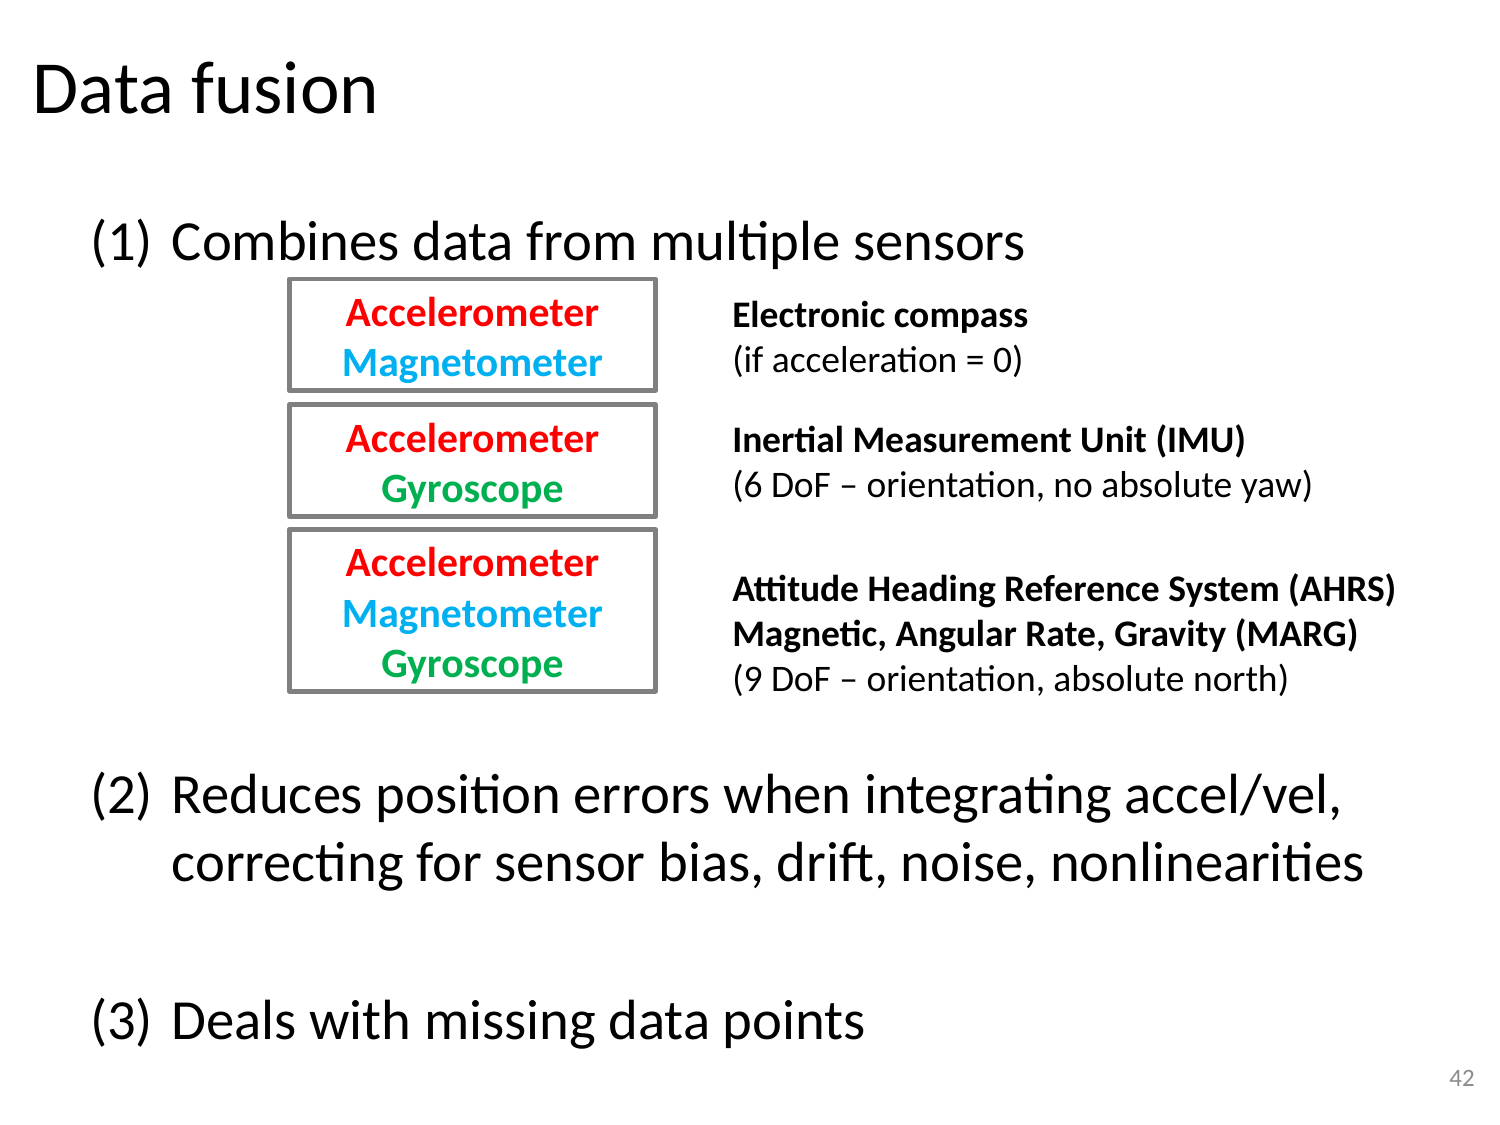

# Data fusion
Combines data from multiple sensors

Reduces position errors when integrating accel/vel,
correcting for sensor bias, drift, noise, nonlinearities

Deals with missing data points
Accelerometer
Magnetometer
Electronic compass
(if acceleration = 0)
Accelerometer
Gyroscope
Inertial Measurement Unit (IMU)
(6 DoF – orientation, no absolute yaw)
Accelerometer
Magnetometer
Gyroscope
Attitude Heading Reference System (AHRS)
Magnetic, Angular Rate, Gravity (MARG)
(9 DoF – orientation, absolute north)
42